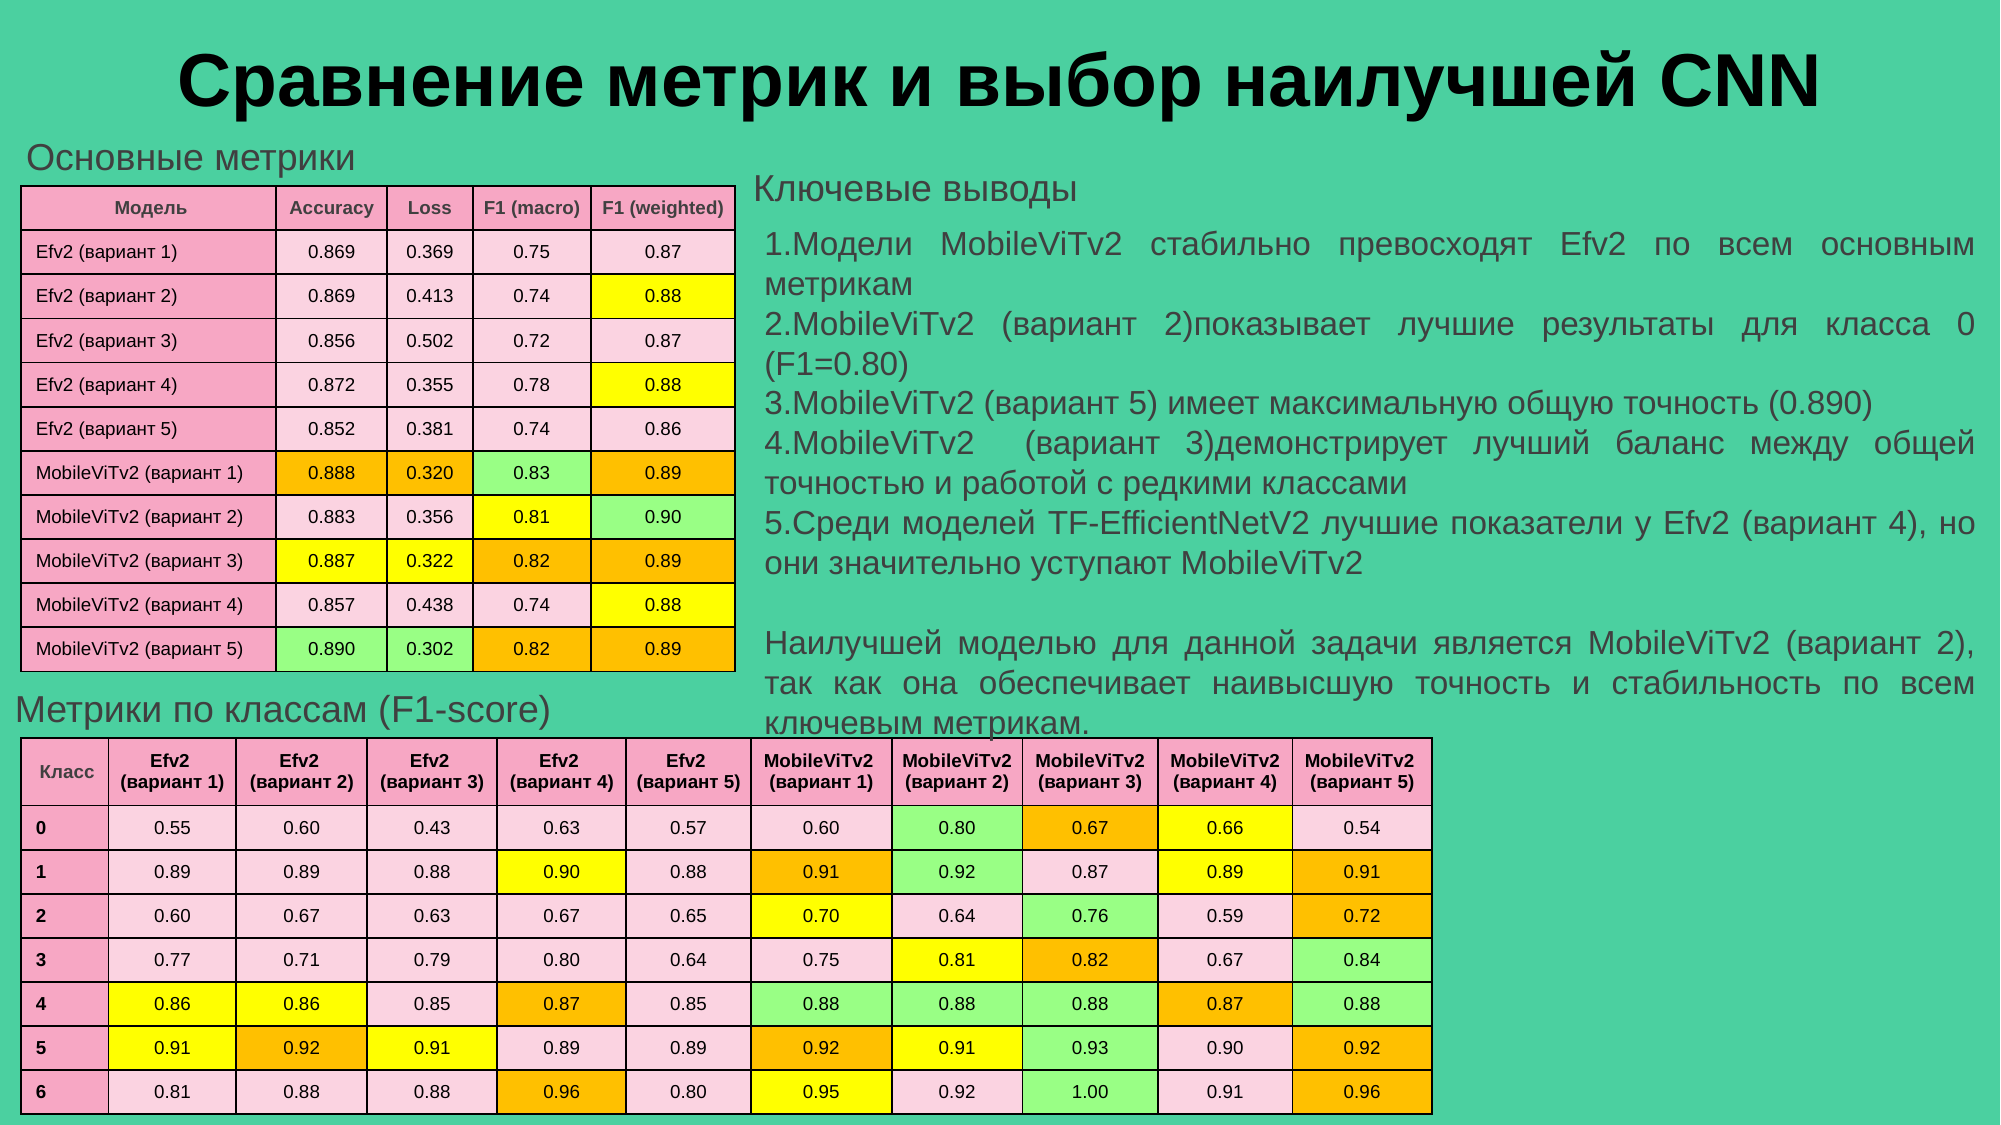

Сравнение метрик и выбор наилучшей CNN
Основные метрики
Ключевые выводы
| Модель | Accuracy | Loss | F1 (macro) | F1 (weighted) |
| --- | --- | --- | --- | --- |
| Efv2 (вариант 1) | 0.869 | 0.369 | 0.75 | 0.87 |
| Efv2 (вариант 2) | 0.869 | 0.413 | 0.74 | 0.88 |
| Efv2 (вариант 3) | 0.856 | 0.502 | 0.72 | 0.87 |
| Efv2 (вариант 4) | 0.872 | 0.355 | 0.78 | 0.88 |
| Efv2 (вариант 5) | 0.852 | 0.381 | 0.74 | 0.86 |
| MobileViTv2 (вариант 1) | 0.888 | 0.320 | 0.83 | 0.89 |
| MobileViTv2 (вариант 2) | 0.883 | 0.356 | 0.81 | 0.90 |
| MobileViTv2 (вариант 3) | 0.887 | 0.322 | 0.82 | 0.89 |
| MobileViTv2 (вариант 4) | 0.857 | 0.438 | 0.74 | 0.88 |
| MobileViTv2 (вариант 5) | 0.890 | 0.302 | 0.82 | 0.89 |
Модели MobileViTv2 стабильно превосходят Efv2 по всем основным метрикам
MobileViTv2 (вариант 2)показывает лучшие результаты для класса 0 (F1=0.80)
MobileViTv2 (вариант 5) имеет максимальную общую точность (0.890)
MobileViTv2  (вариант 3)демонстрирует лучший баланс между общей точностью и работой с редкими классами
Среди моделей TF-EfficientNetV2 лучшие показатели у Efv2 (вариант 4), но они значительно уступают MobileViTv2

Наилучшей моделью для данной задачи является MobileViTv2 (вариант 2), так как она обеспечивает наивысшую точность и стабильность по всем ключевым метрикам.

Метрики по классам (F1-score)
| Класс | Efv2 (вариант 1) | Efv2 (вариант 2) | Efv2 (вариант 3) | Efv2 (вариант 4) | Efv2 (вариант 5) | MobileViTv2 (вариант 1) | MobileViTv2 (вариант 2) | MobileViTv2 (вариант 3) | MobileViTv2 (вариант 4) | MobileViTv2 (вариант 5) |
| --- | --- | --- | --- | --- | --- | --- | --- | --- | --- | --- |
| 0 | 0.55 | 0.60 | 0.43 | 0.63 | 0.57 | 0.60 | 0.80 | 0.67 | 0.66 | 0.54 |
| 1 | 0.89 | 0.89 | 0.88 | 0.90 | 0.88 | 0.91 | 0.92 | 0.87 | 0.89 | 0.91 |
| 2 | 0.60 | 0.67 | 0.63 | 0.67 | 0.65 | 0.70 | 0.64 | 0.76 | 0.59 | 0.72 |
| 3 | 0.77 | 0.71 | 0.79 | 0.80 | 0.64 | 0.75 | 0.81 | 0.82 | 0.67 | 0.84 |
| 4 | 0.86 | 0.86 | 0.85 | 0.87 | 0.85 | 0.88 | 0.88 | 0.88 | 0.87 | 0.88 |
| 5 | 0.91 | 0.92 | 0.91 | 0.89 | 0.89 | 0.92 | 0.91 | 0.93 | 0.90 | 0.92 |
| 6 | 0.81 | 0.88 | 0.88 | 0.96 | 0.80 | 0.95 | 0.92 | 1.00 | 0.91 | 0.96 |